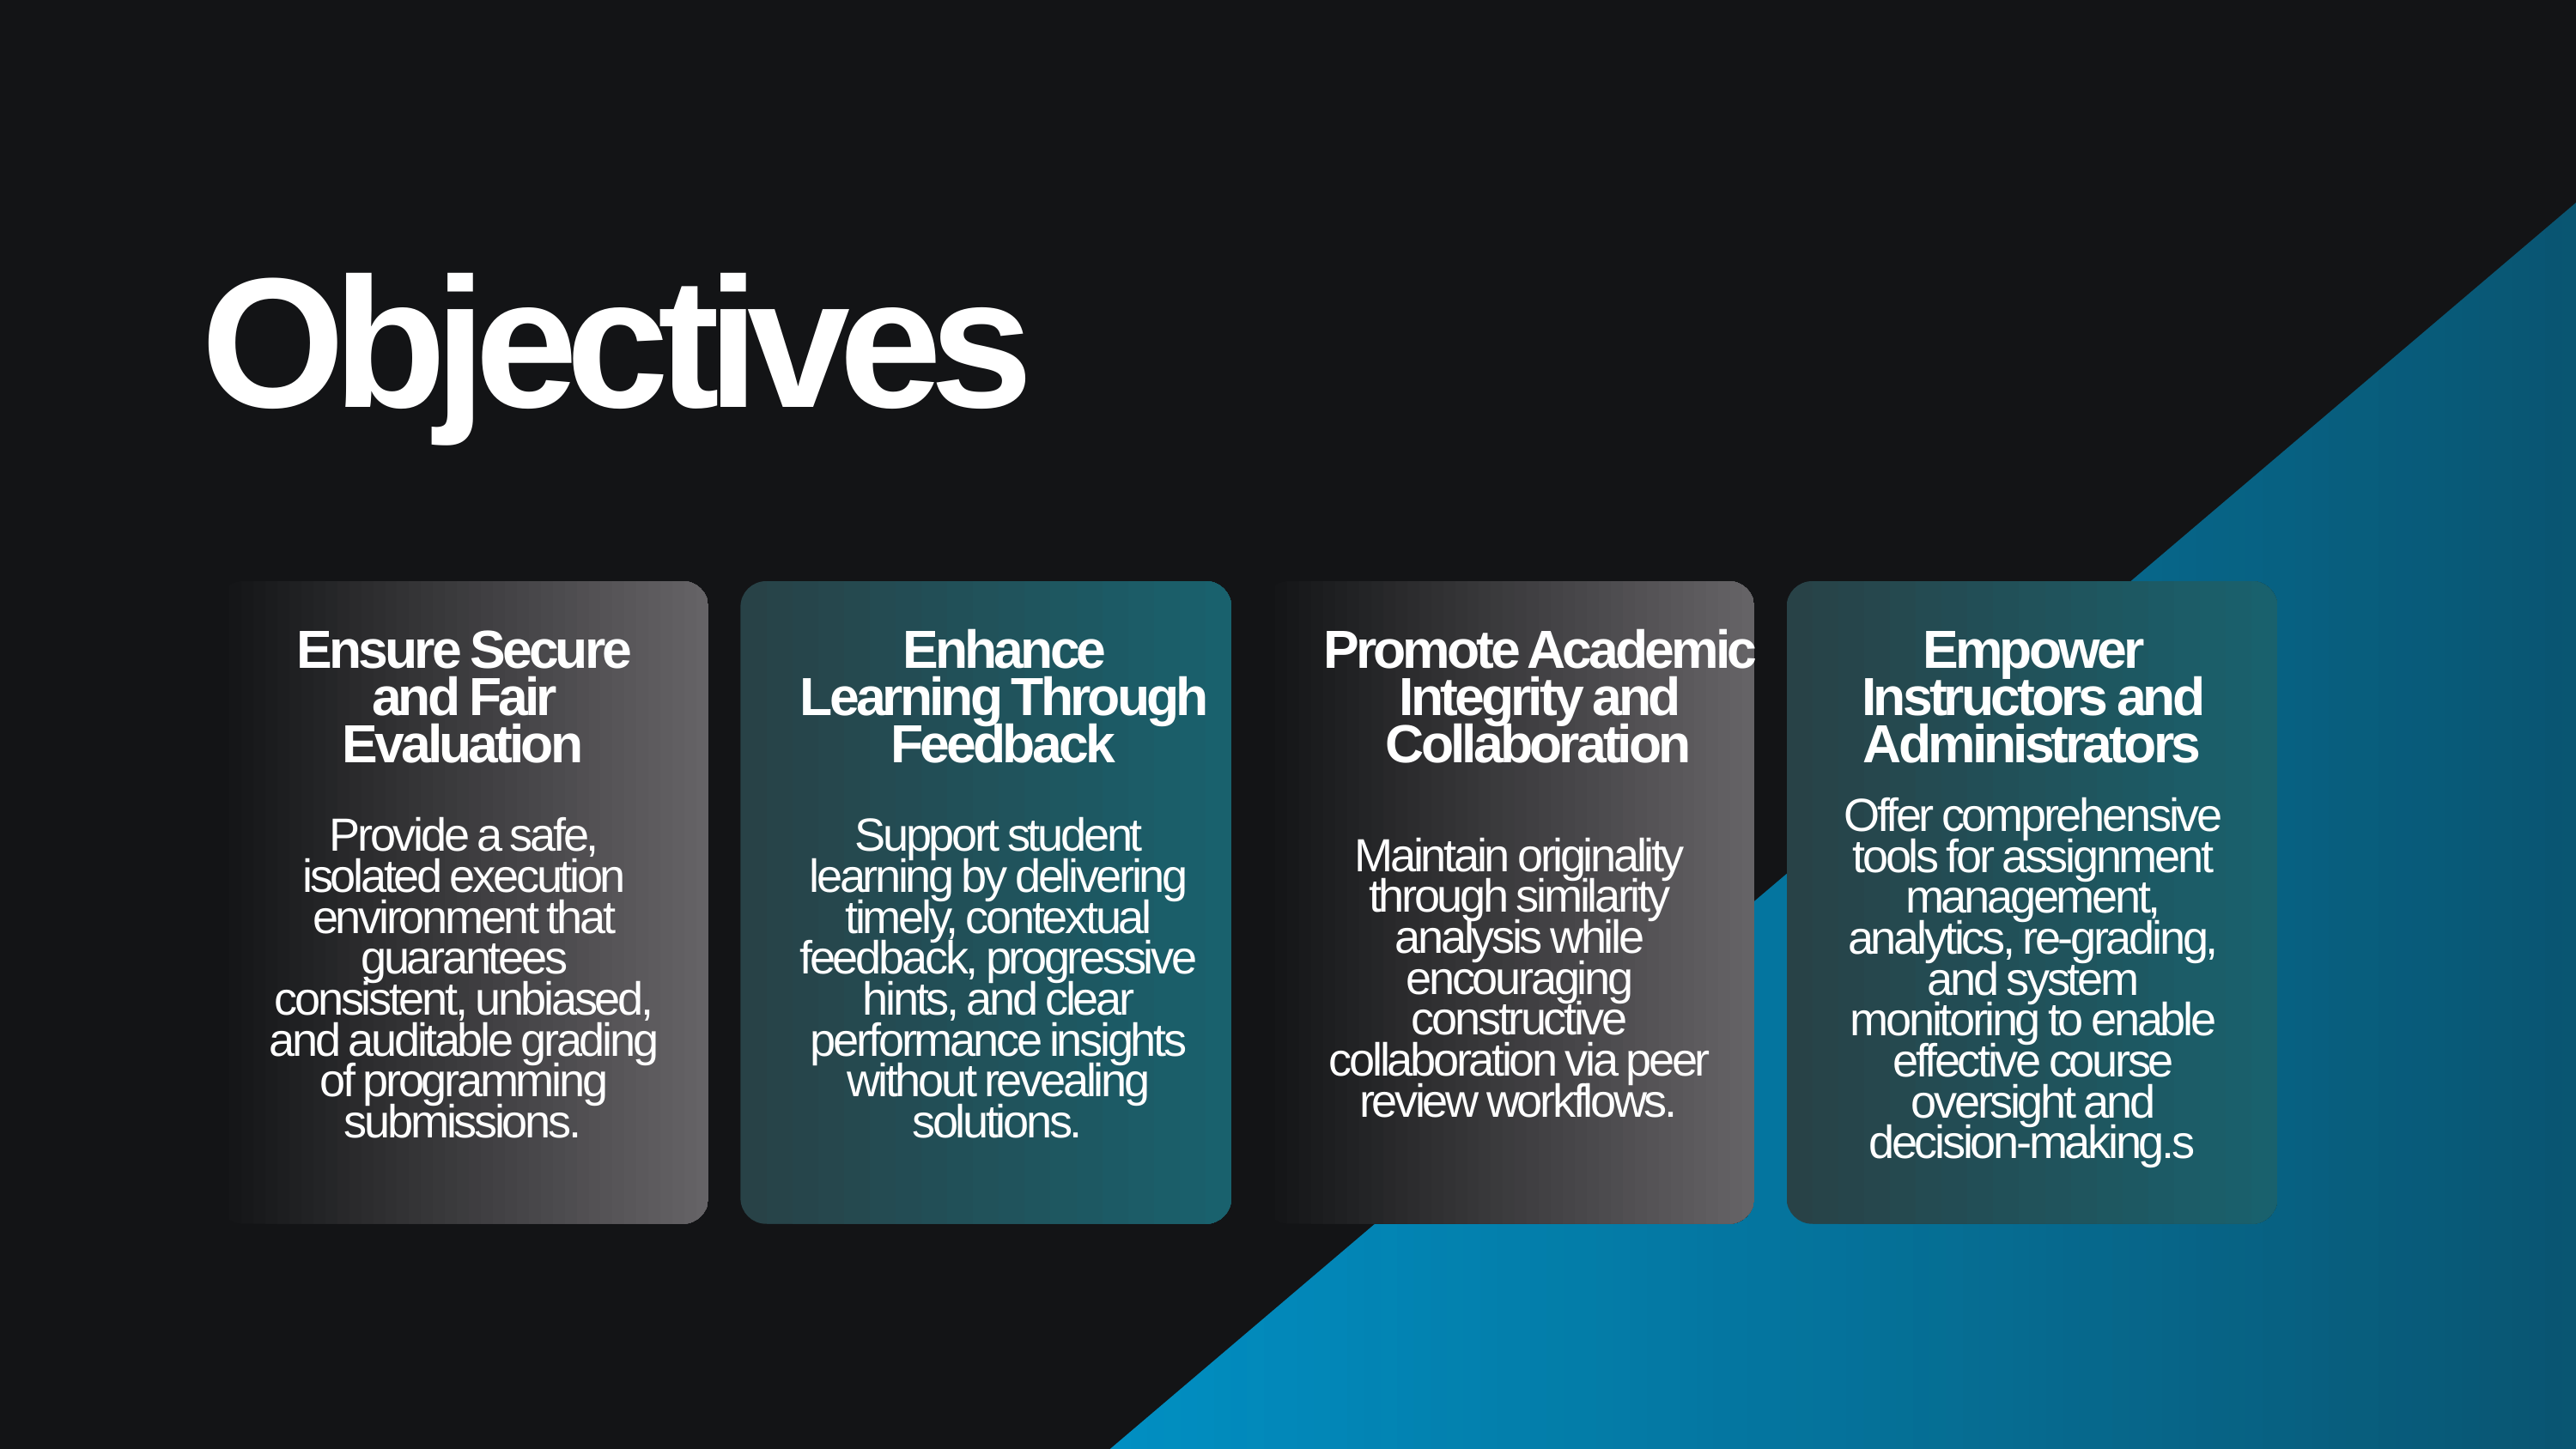

Objectives

Ensure Secure and Fair Evaluation
Enhance Learning Through Feedback
Promote Academic Integrity and Collaboration
Empower Instructors and Administrators
Offer comprehensive tools for assignment management, analytics, re-grading, and system monitoring to enable effective course oversight and decision-making.s
Provide a safe, isolated execution environment that guarantees consistent, unbiased, and auditable grading of programming submissions.
Support student learning by delivering timely, contextual feedback, progressive hints, and clear performance insights without revealing solutions.
Maintain originality through similarity analysis while encouraging constructive collaboration via peer review workflows.